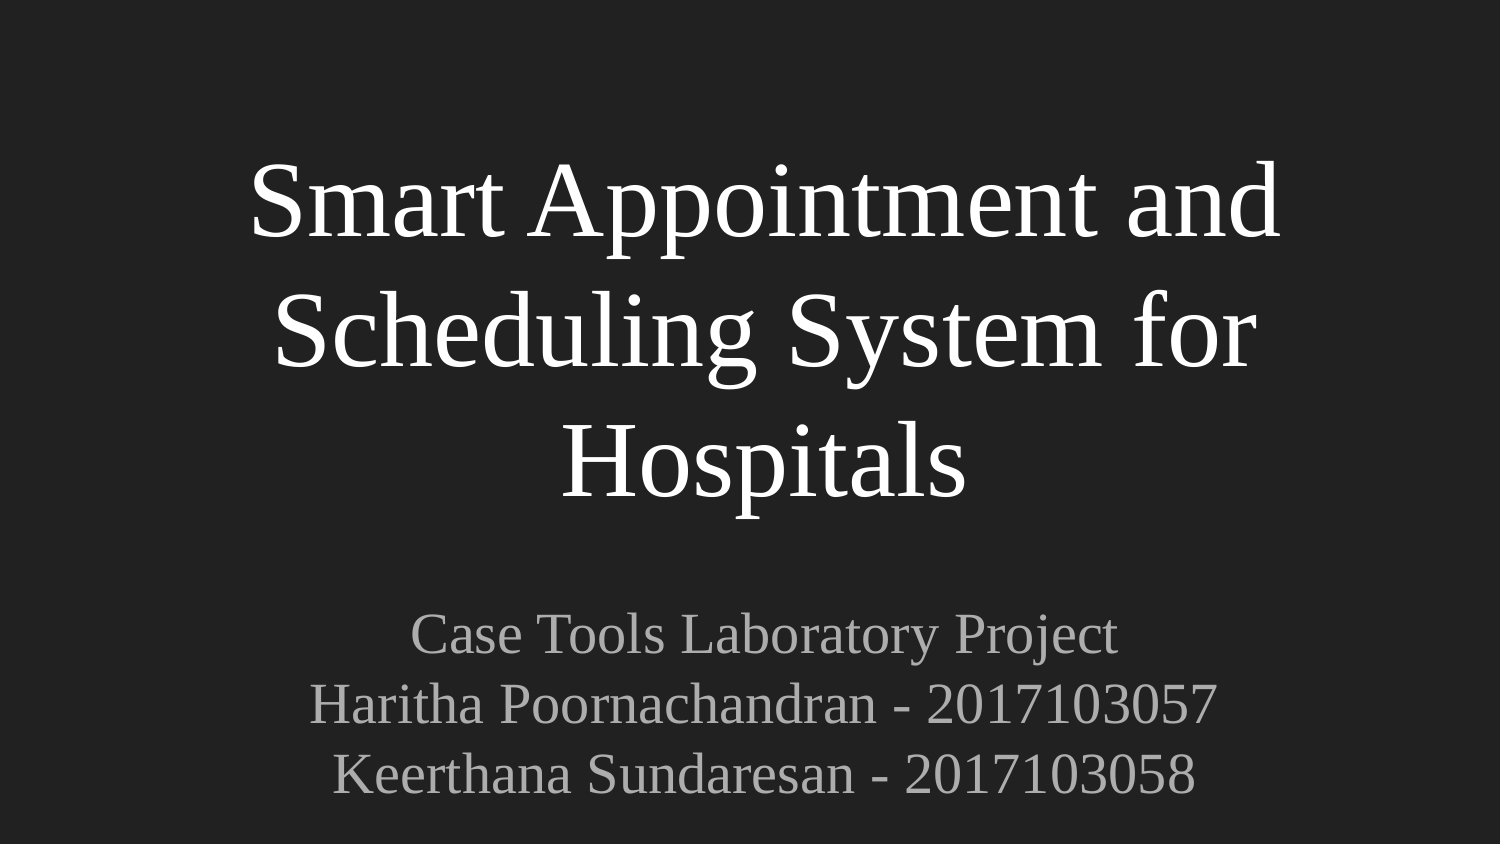

# Smart Appointment and Scheduling System for Hospitals
Case Tools Laboratory Project
Haritha Poornachandran - 2017103057
Keerthana Sundaresan - 2017103058